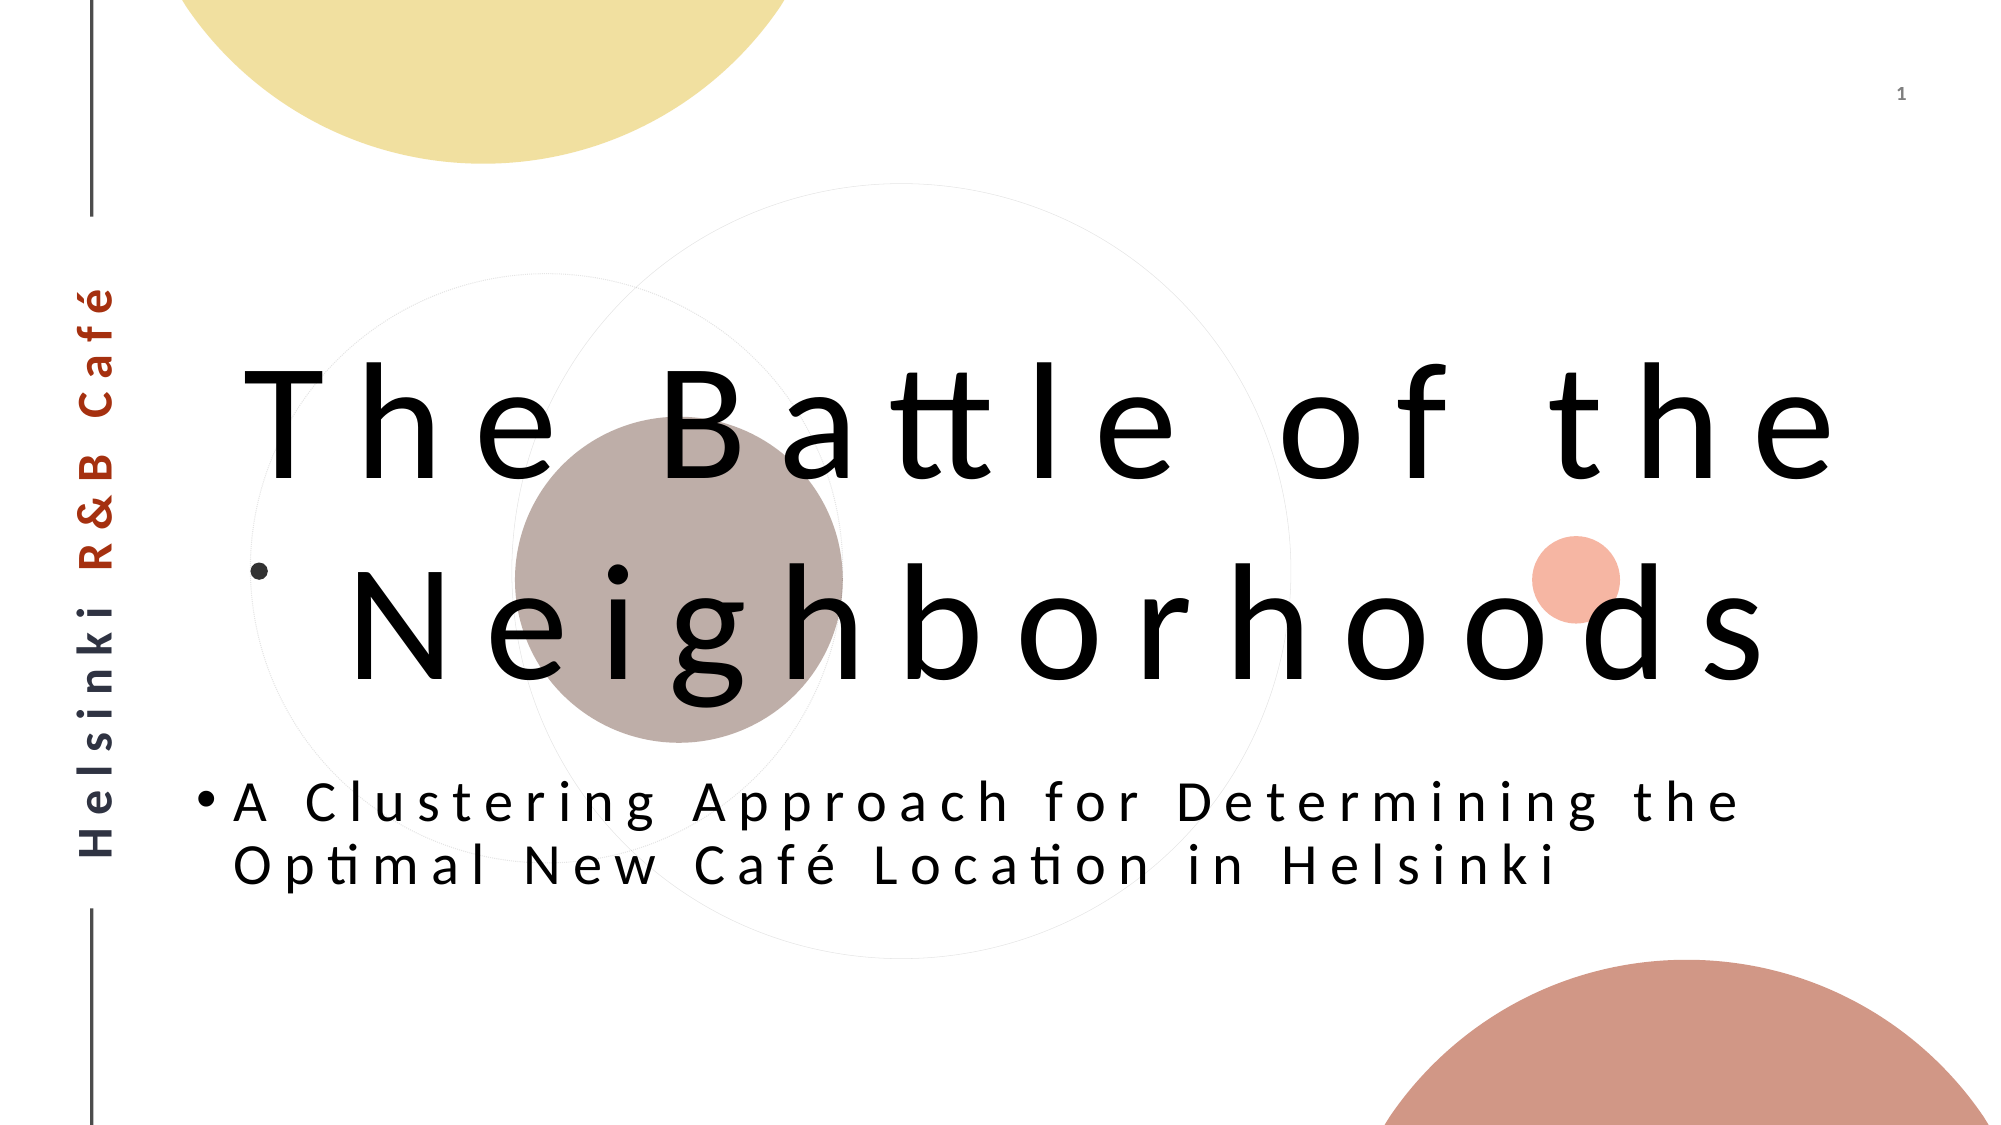

# The Battle of the Neighborhoods
A Clustering Approach for Determining the Optimal New Café Location in Helsinki